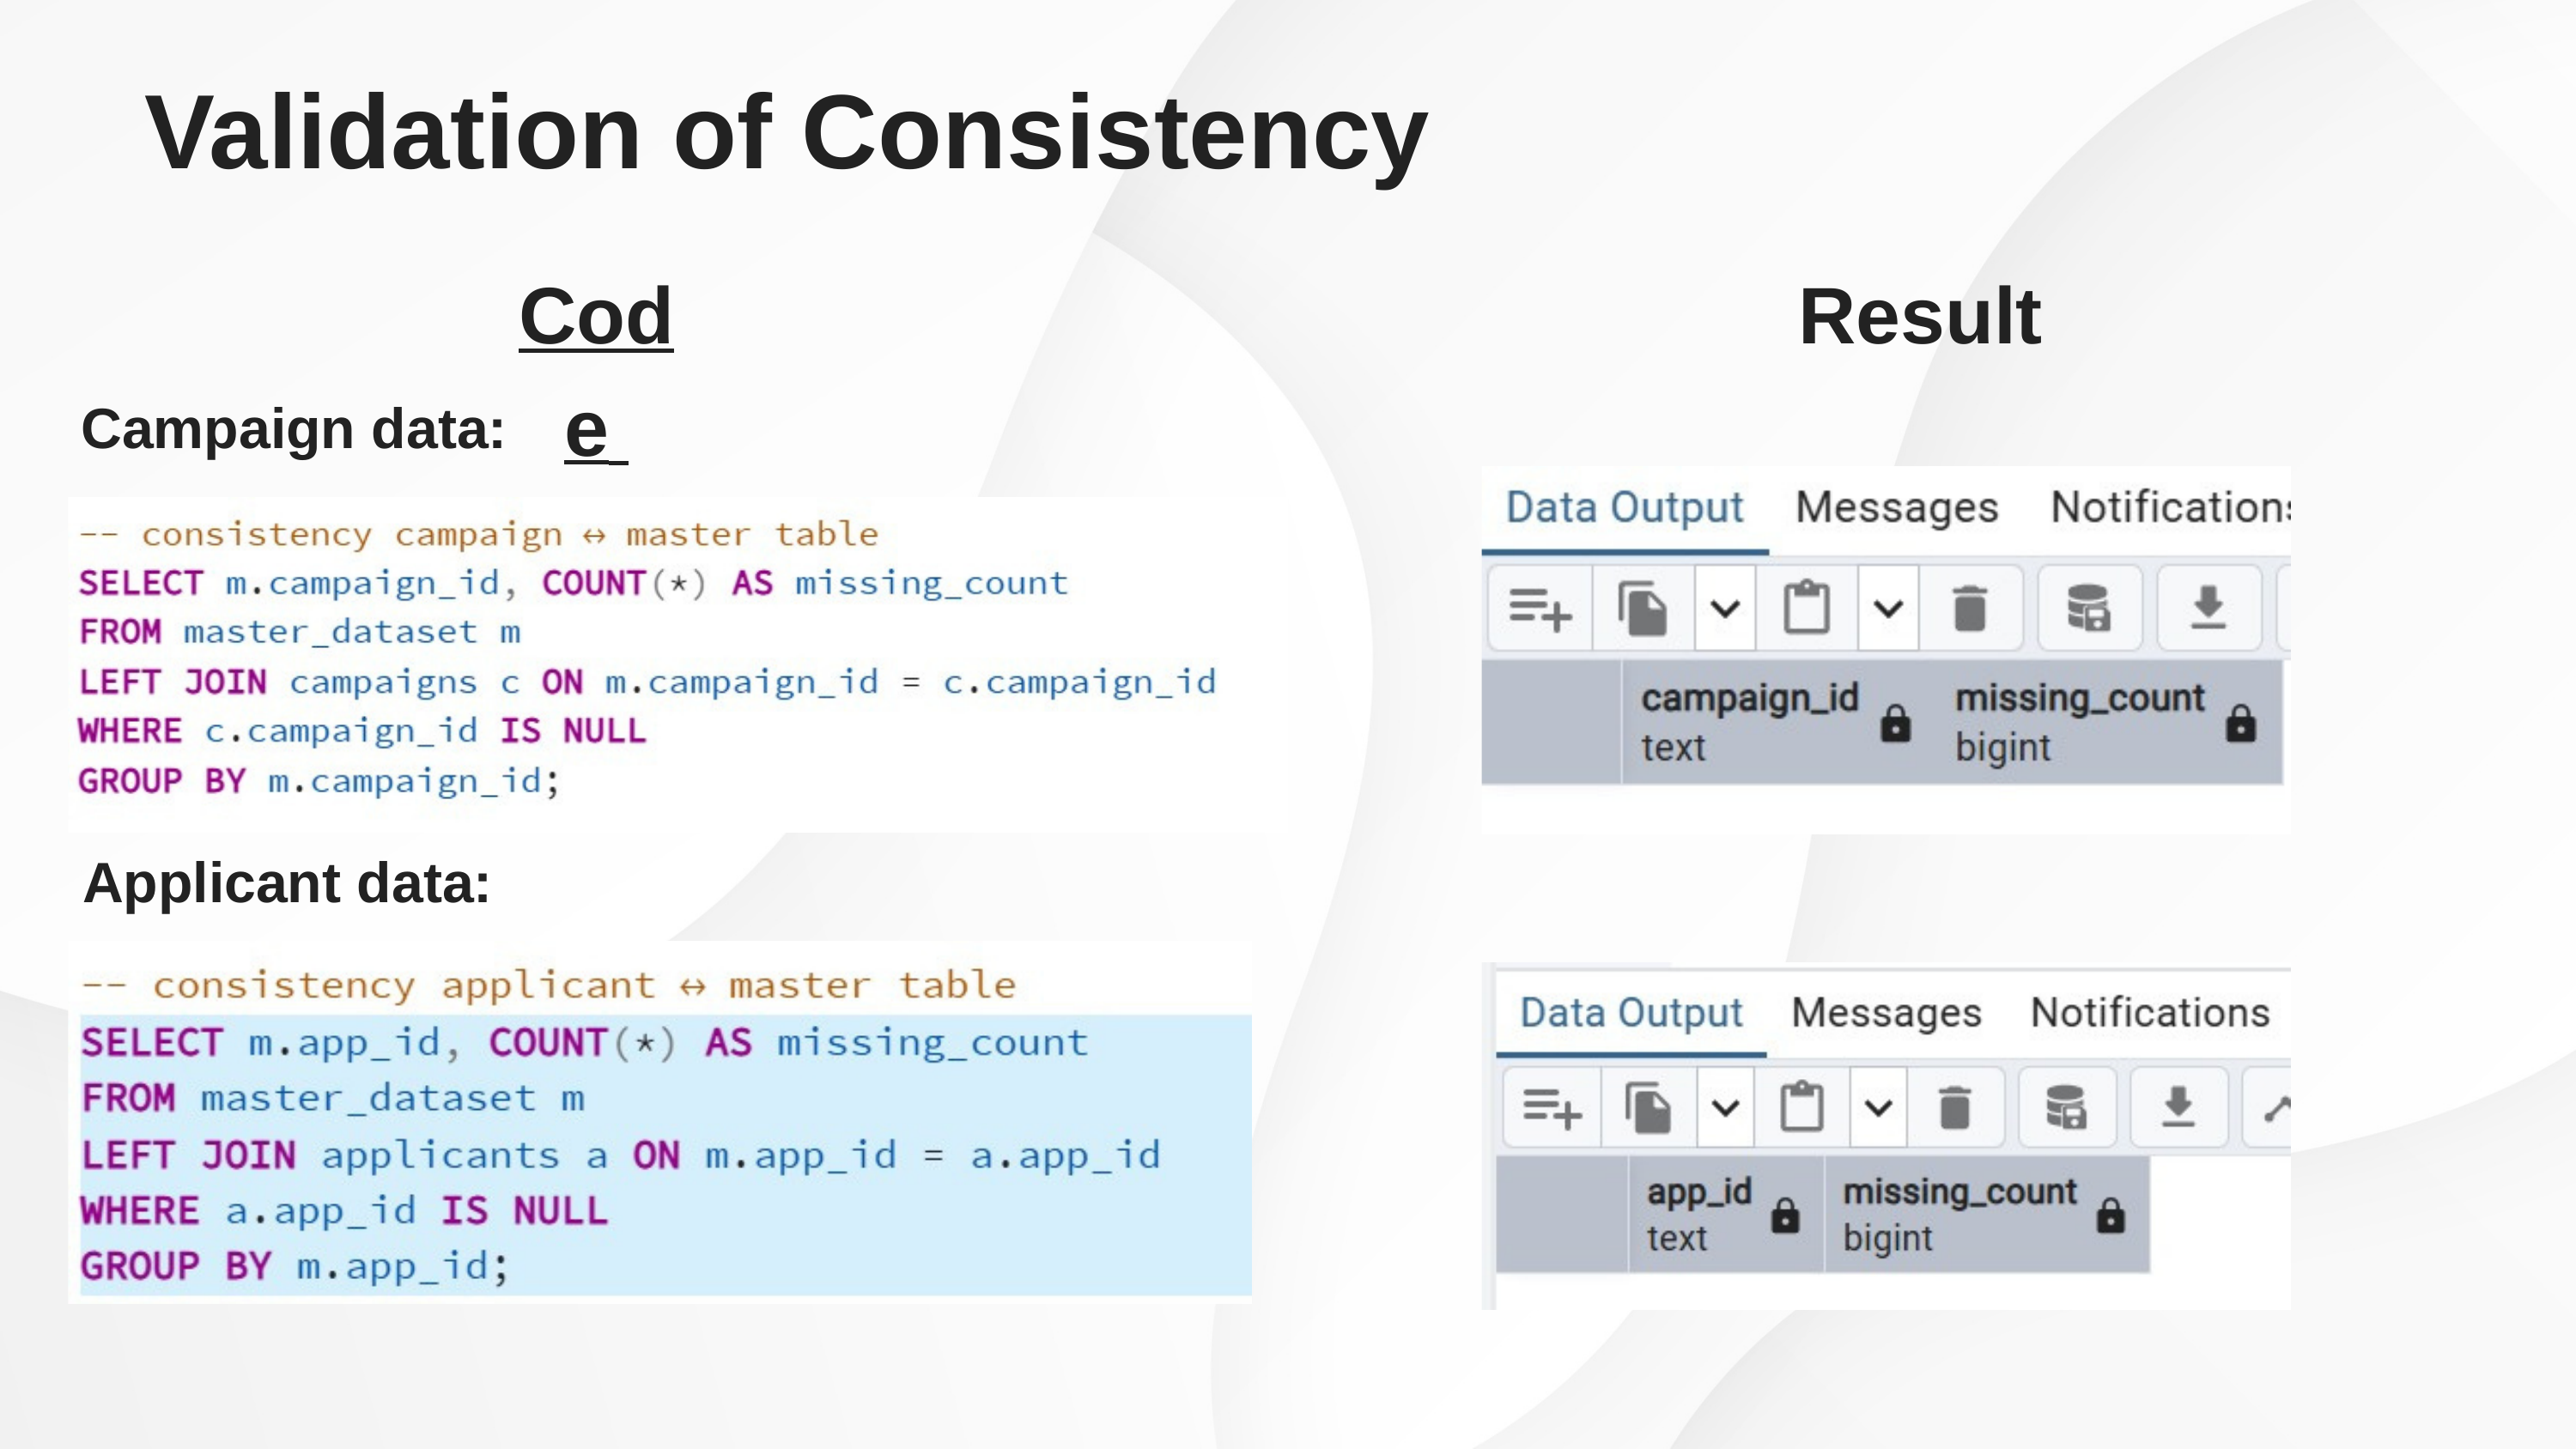

Validation of Consistency
Code
Result
Campaign data:

Applicant data: